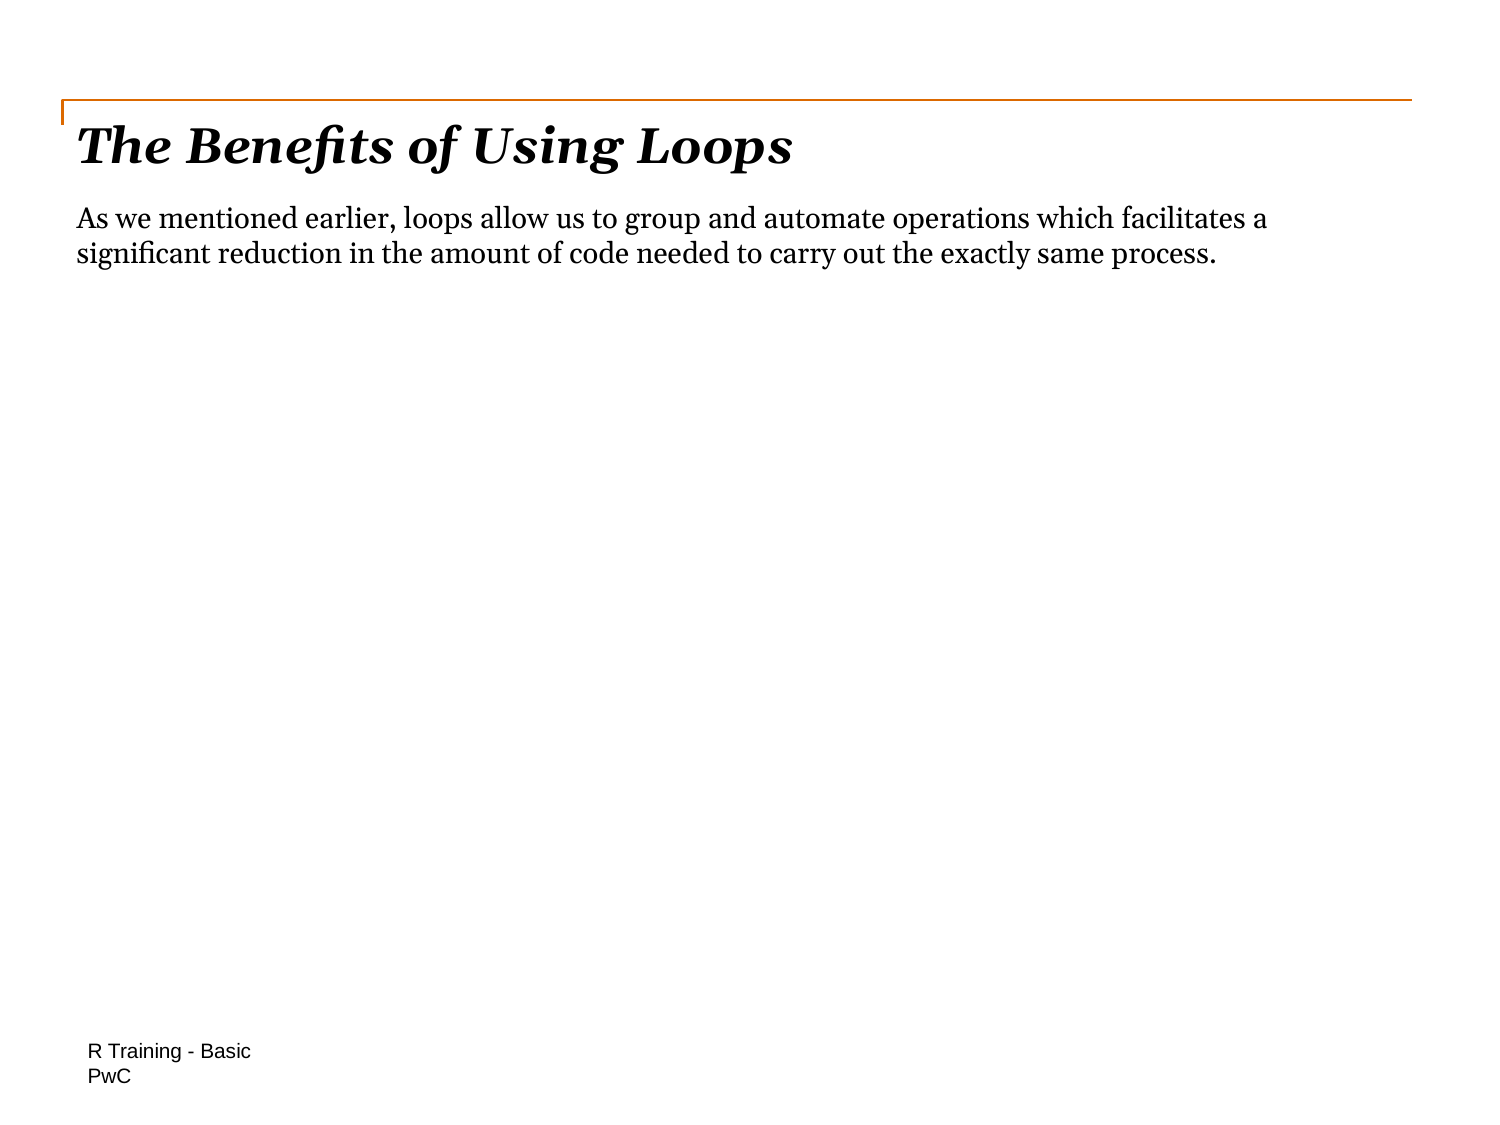

# The Benefits of Using Loops
As we mentioned earlier, loops allow us to group and automate operations which facilitates a significant reduction in the amount of code needed to carry out the exactly same process.
R Training - Basic